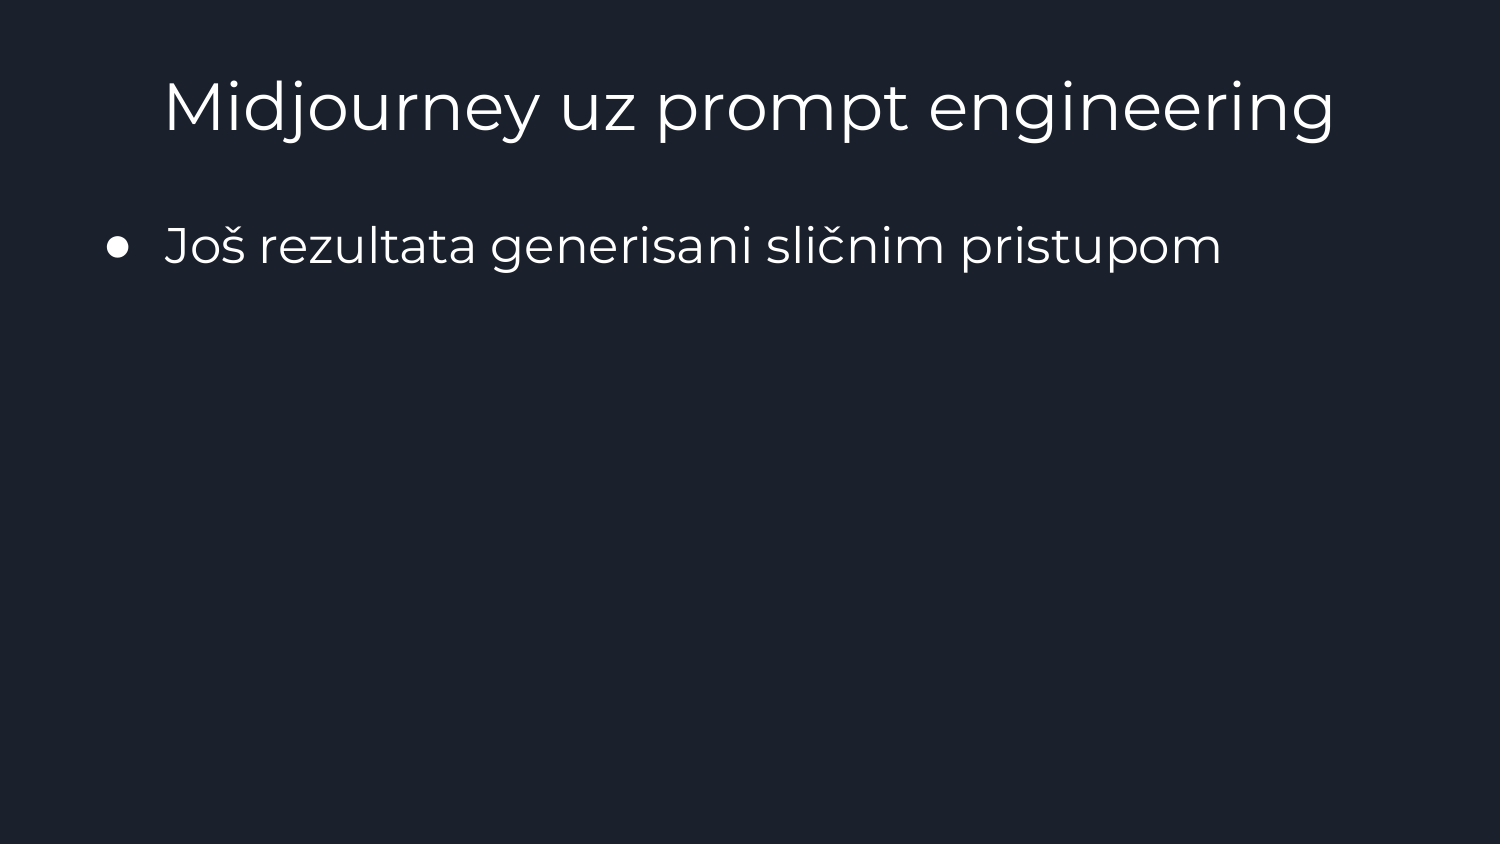

# Midjourney uz prompt engineering
Još rezultata generisani sličnim pristupom